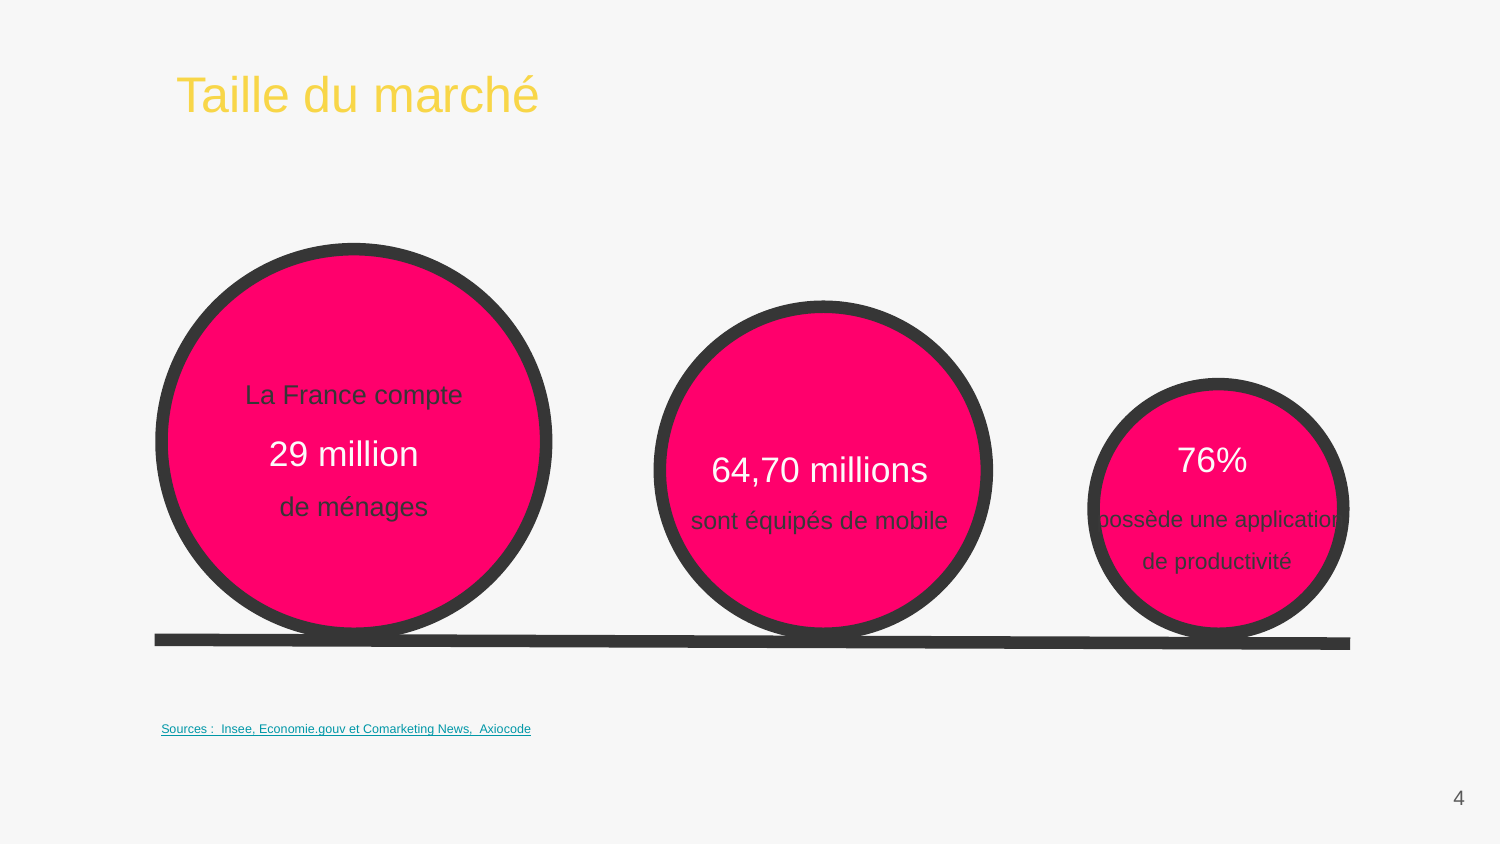

Taille du marché

La France compte
29 million
de ménages

64,70 millions
 sont équipés de mobile

76%

 possède une application de productivité
Sources :  Insee, Economie.gouv et Comarketing News,  Axiocode
4